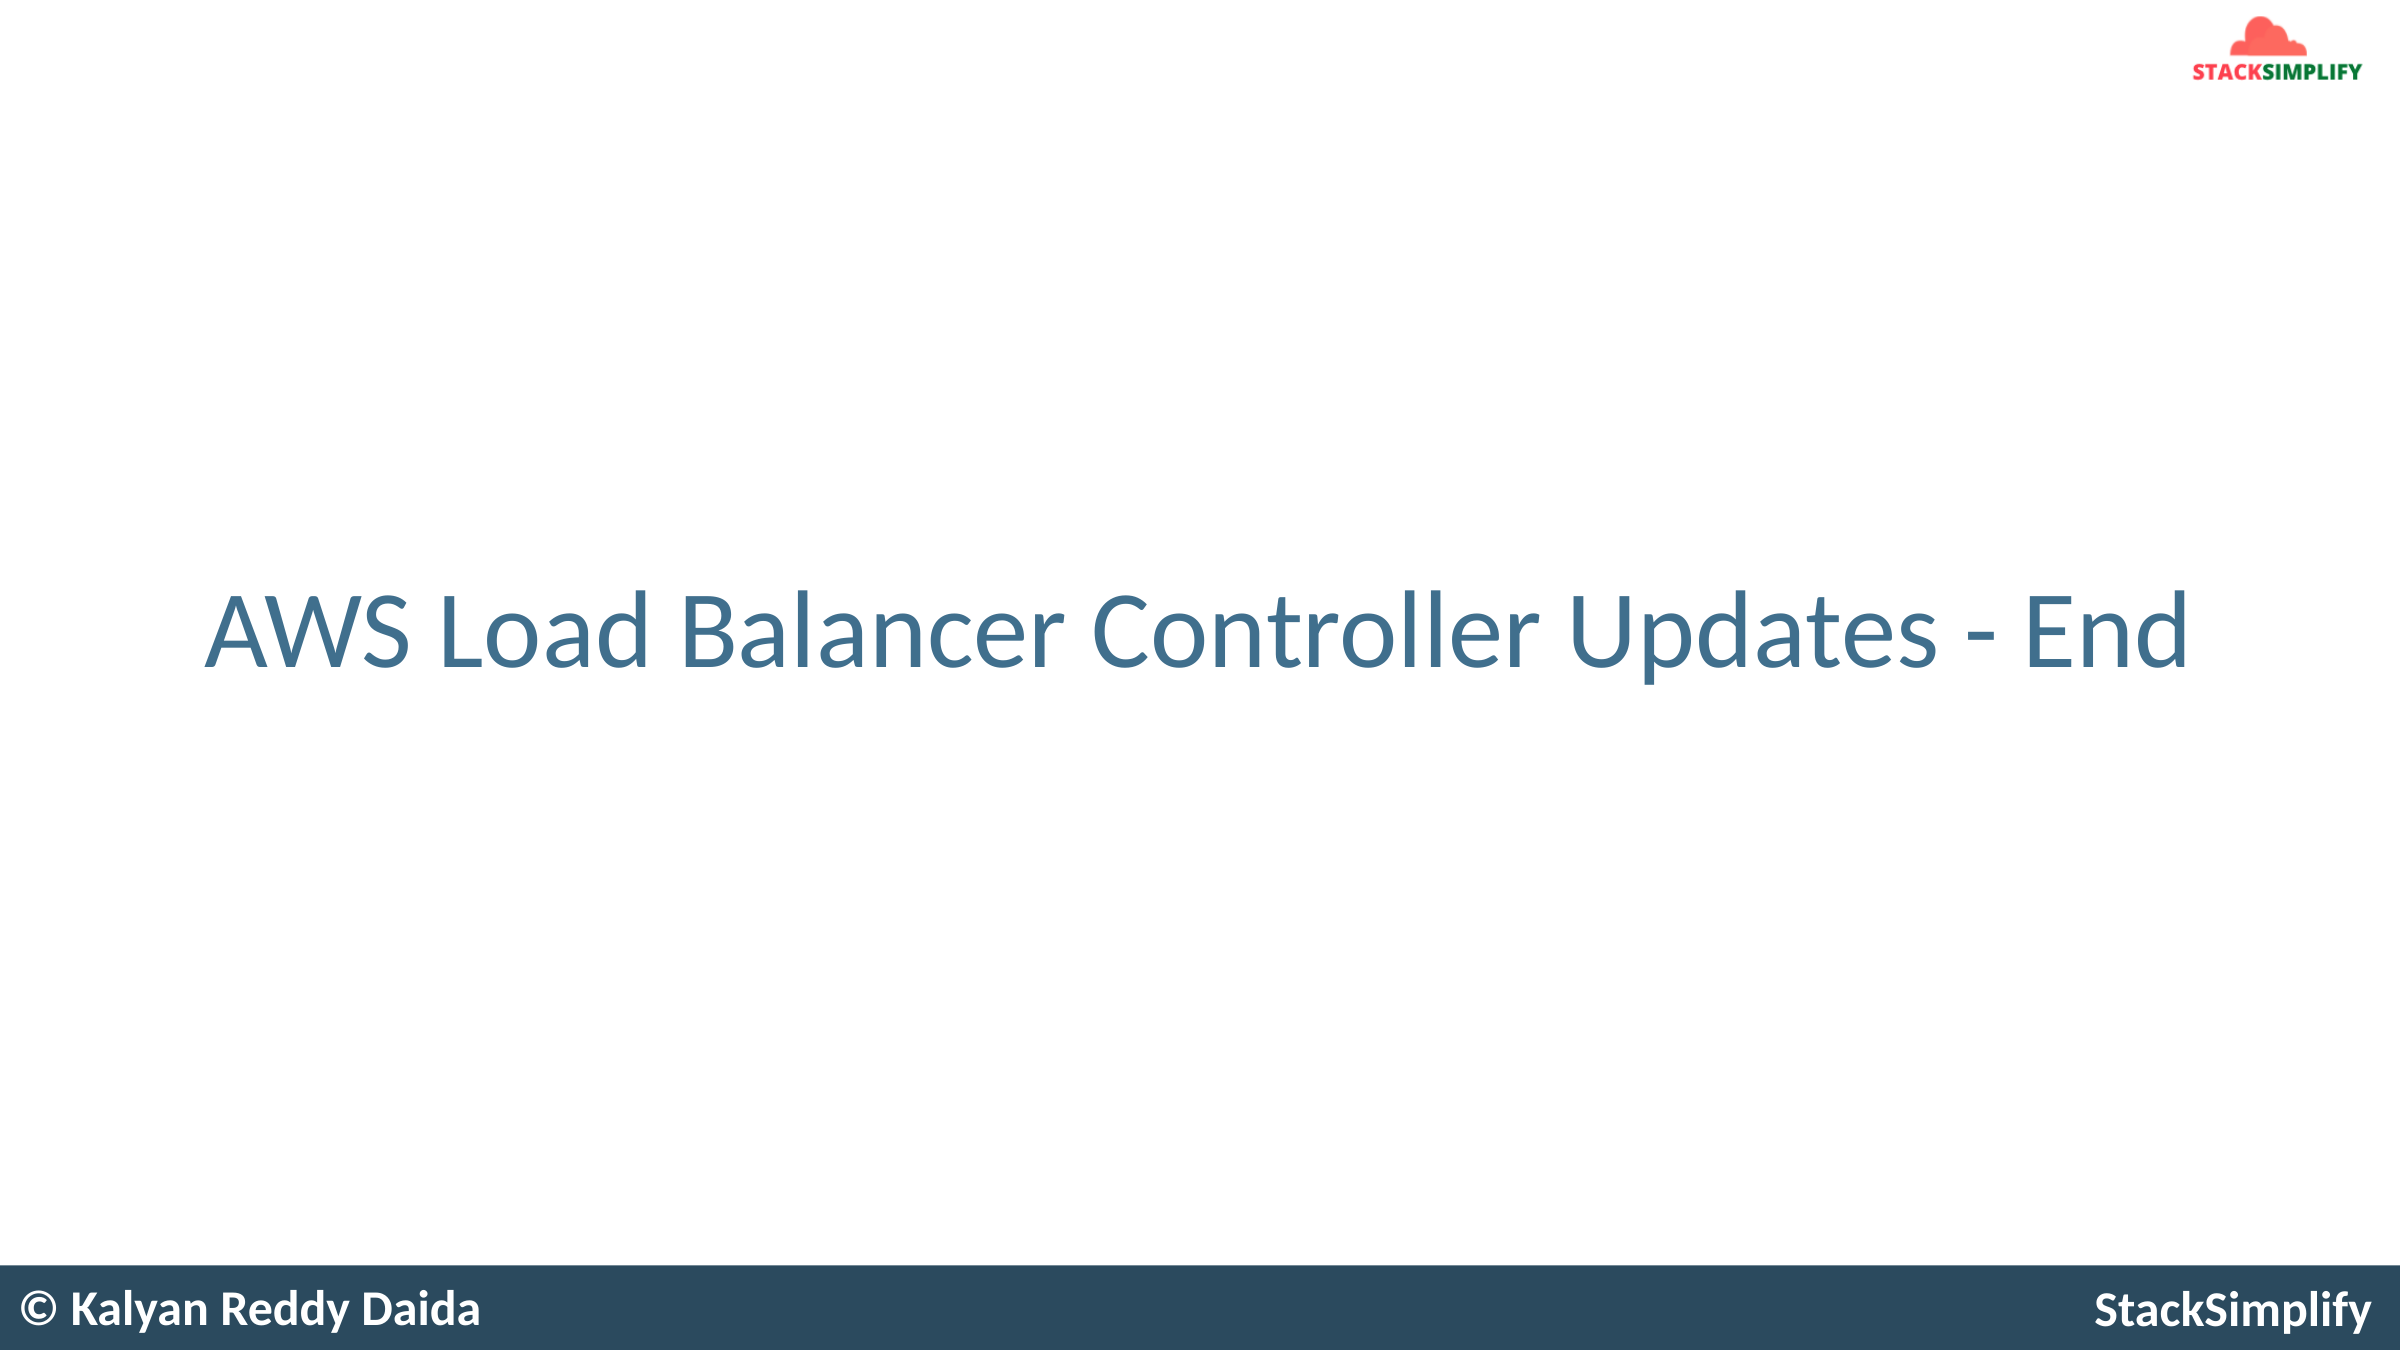

# AWS Load Balancer Controller Updates - End
© Kalyan Reddy Daida